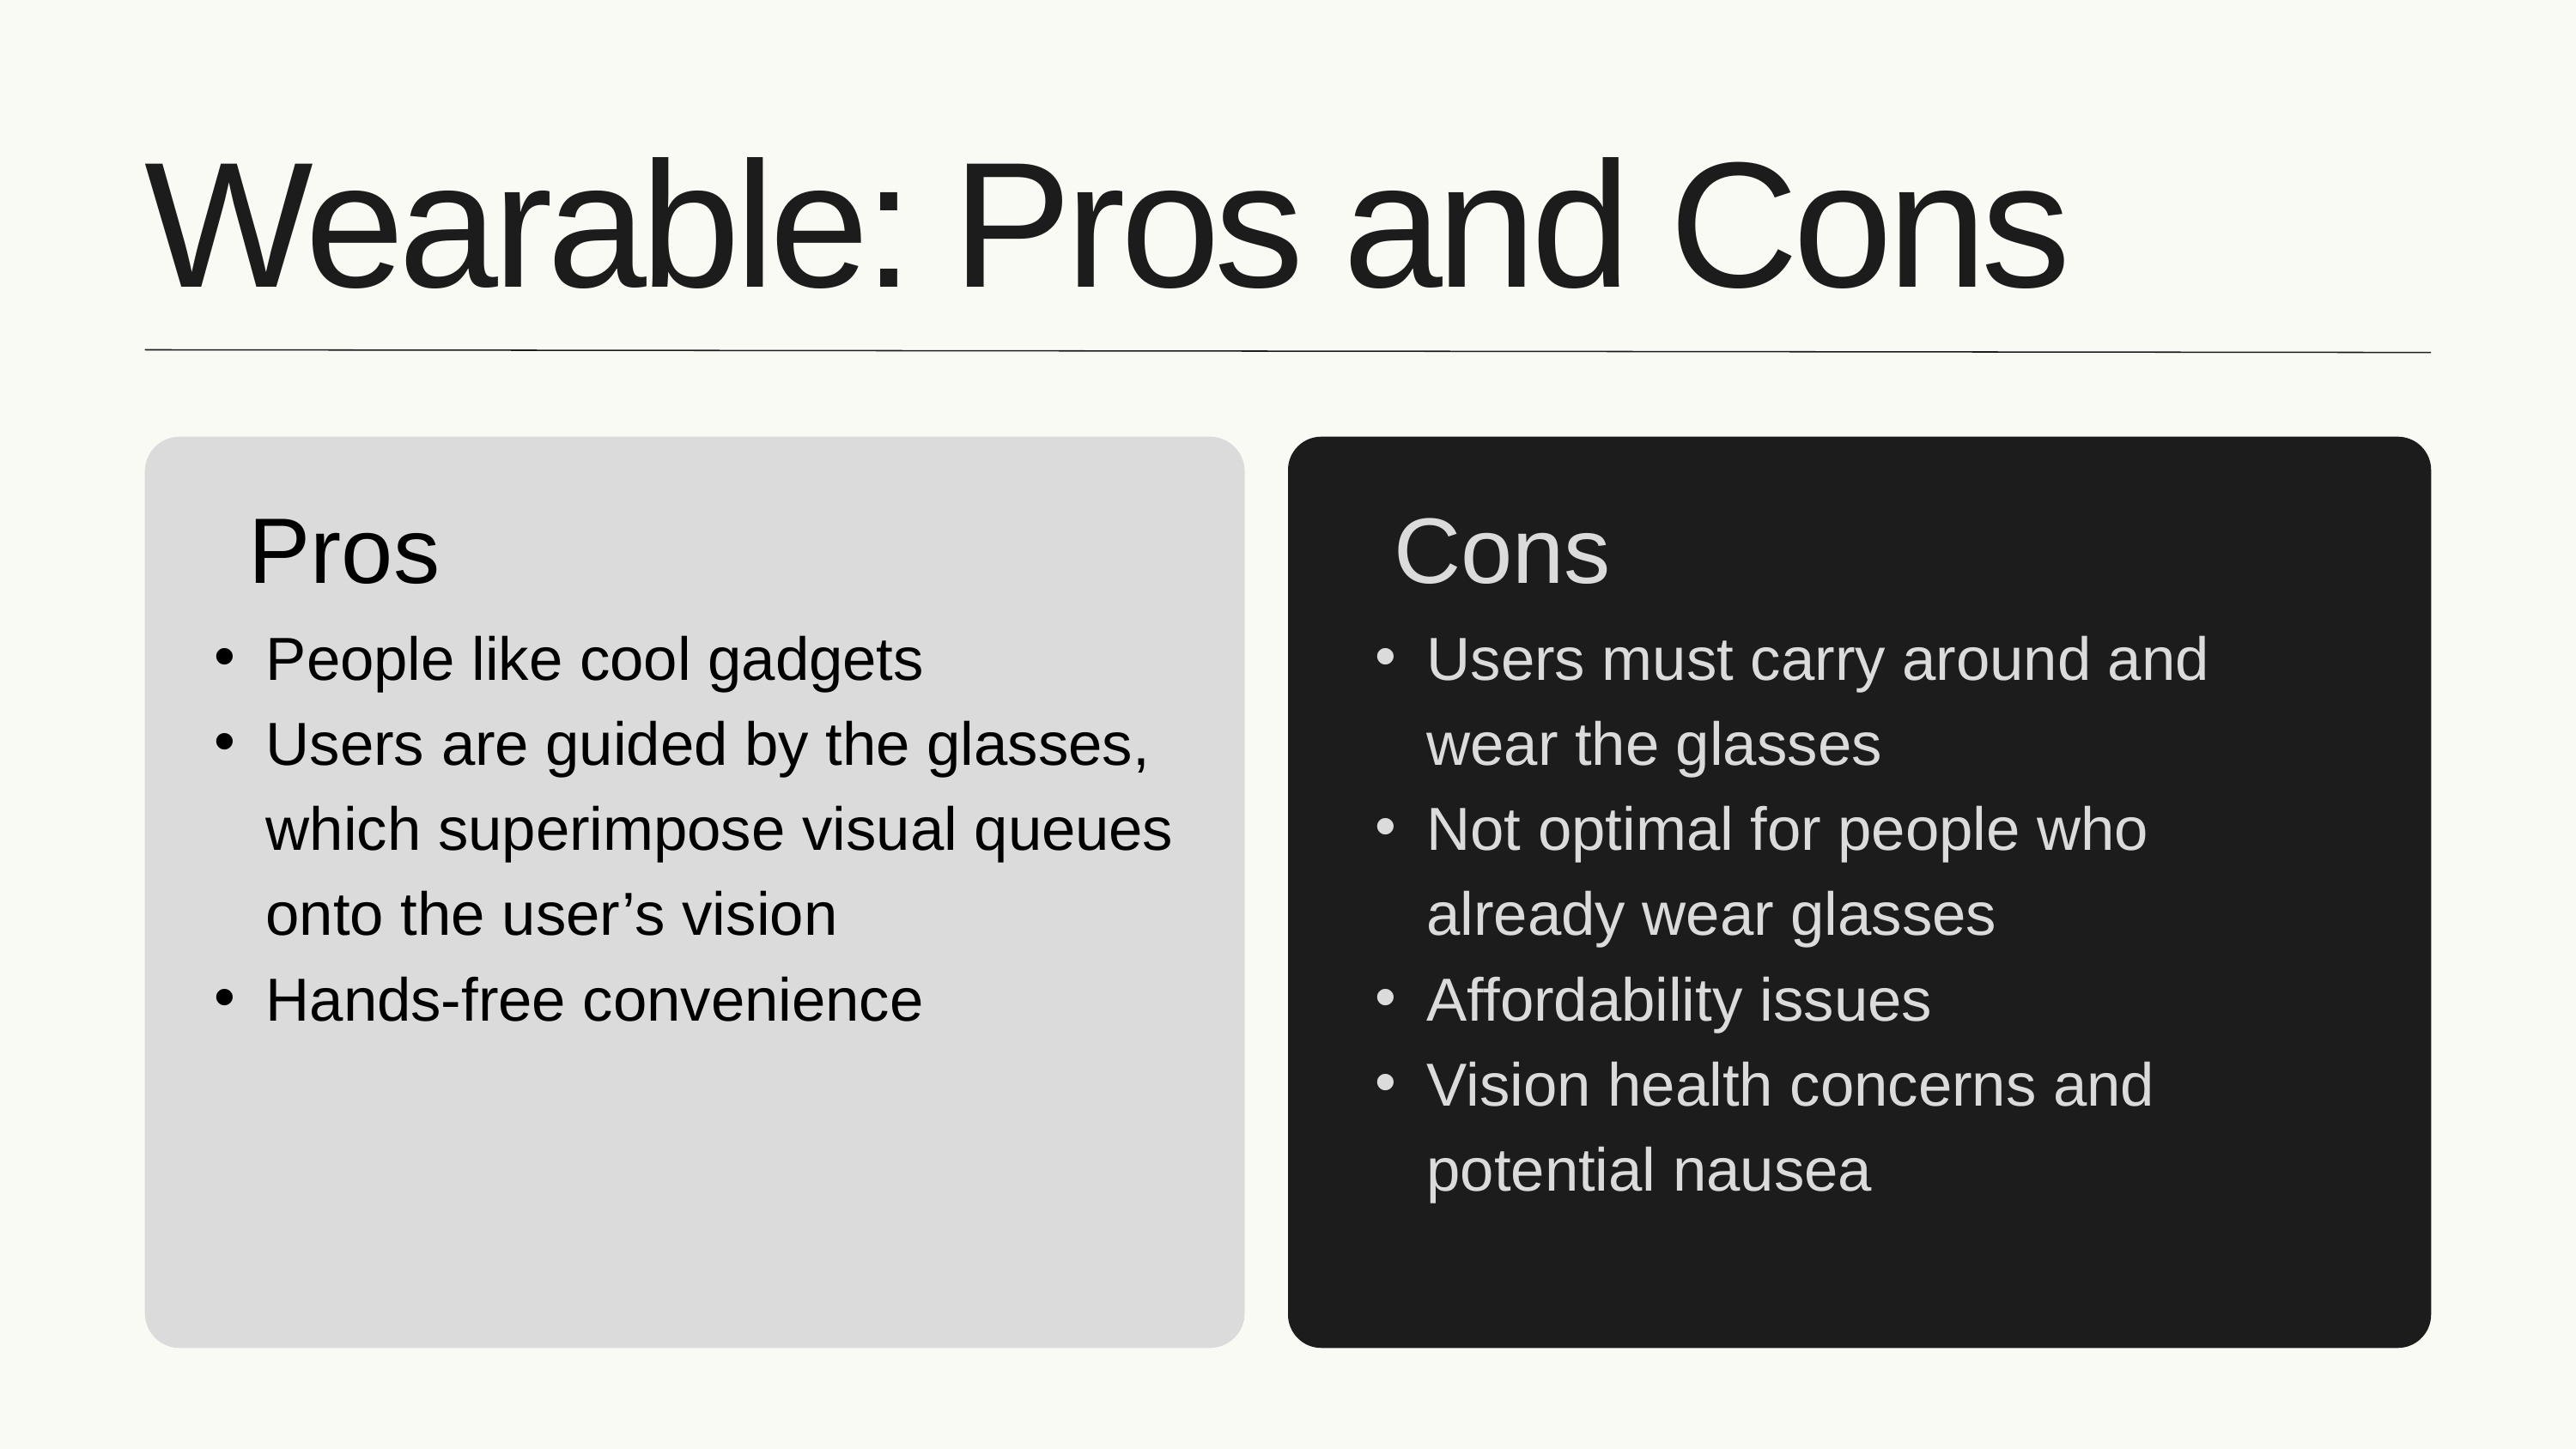

Wearable: Pros and Cons

Pros
Cons
People like cool gadgets
Users are guided by the glasses, which superimpose visual queues onto the user’s vision
Hands-free convenience
Users must carry around and wear the glasses
Not optimal for people who already wear glasses
Affordability issues
Vision health concerns and potential nausea